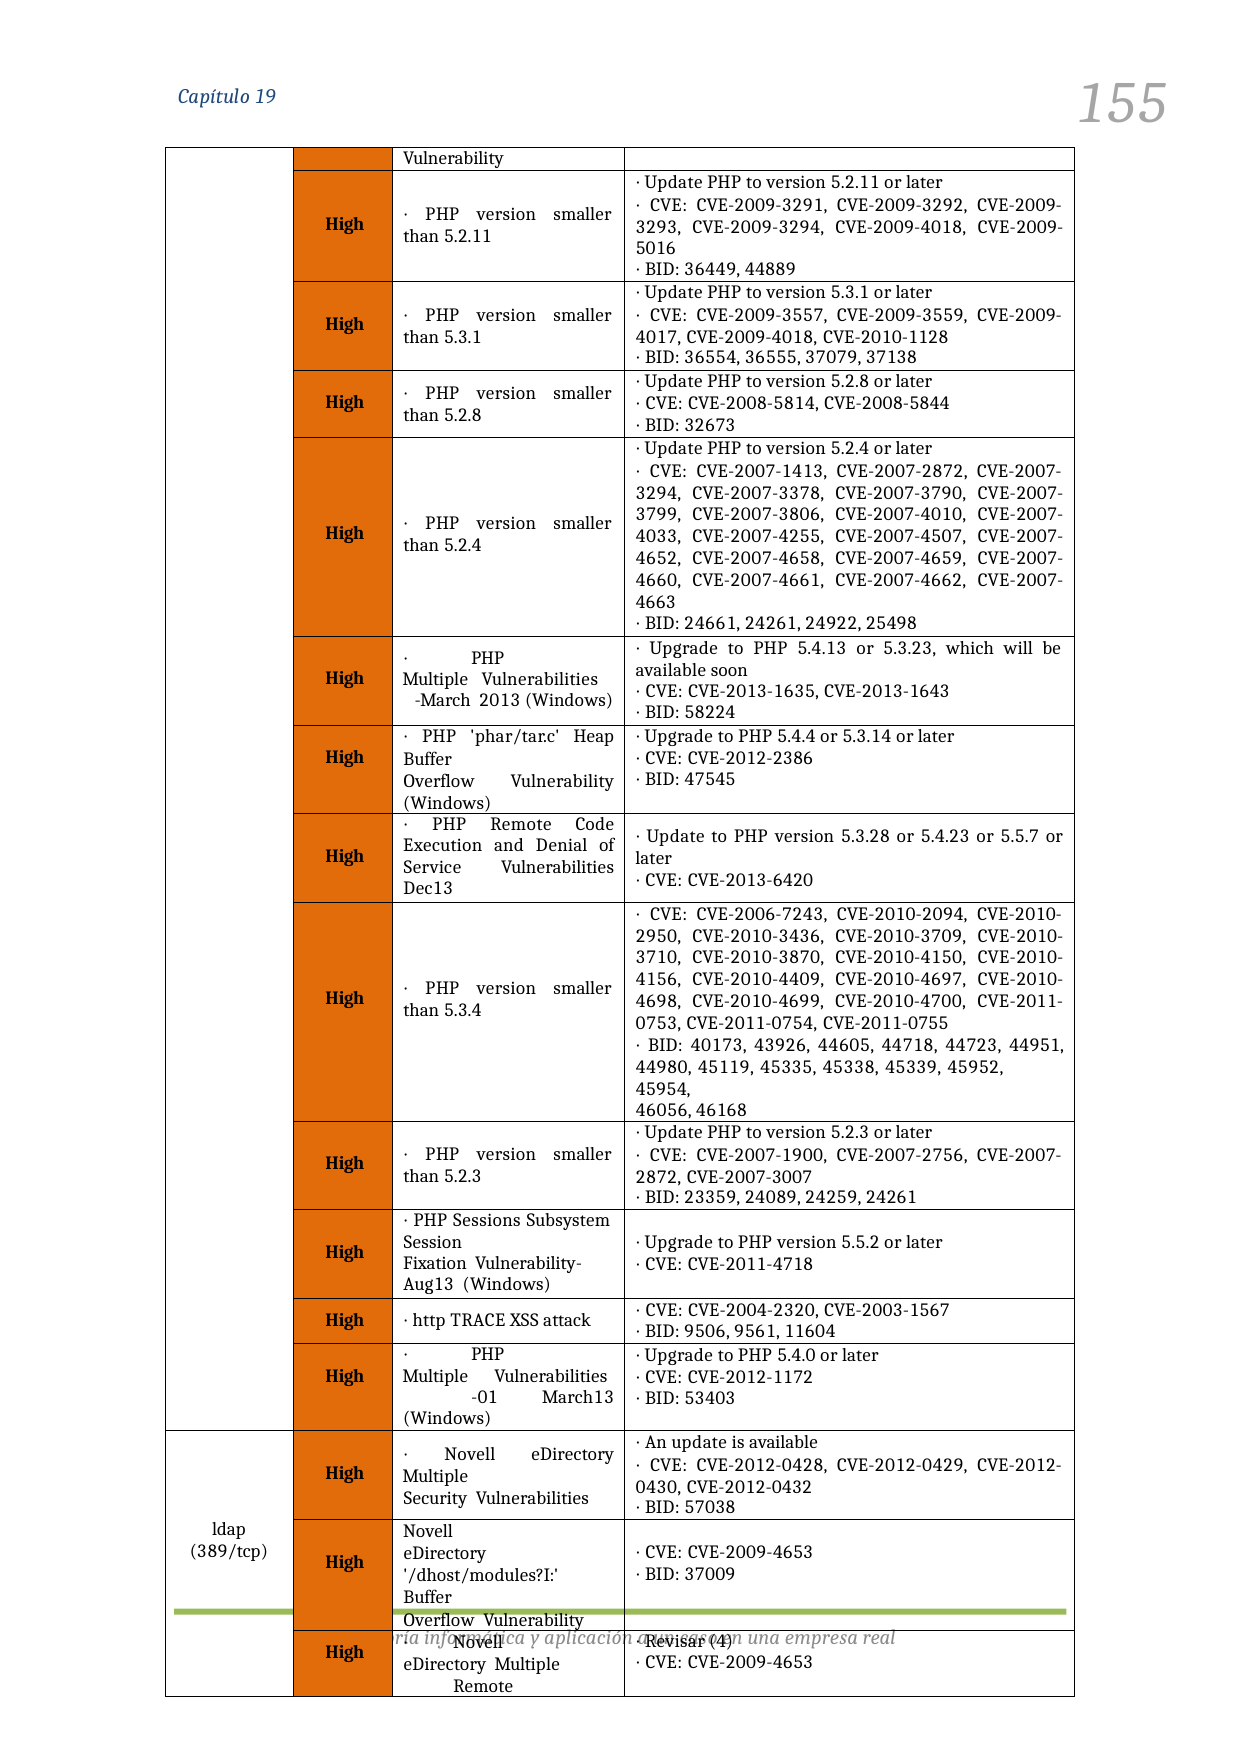

155
Capítulo 19
|  |  | Vulnerability |  |
| --- | --- | --- | --- |
|  | High | · PHP version smaller than 5.2.11 | · Update PHP to version 5.2.11 or later · CVE: CVE-2009-3291, CVE-2009-3292, CVE-2009- 3293, CVE-2009-3294, CVE-2009-4018, CVE-2009- 5016 · BID: 36449, 44889 |
|  | High | · PHP version smaller than 5.3.1 | · Update PHP to version 5.3.1 or later · CVE: CVE-2009-3557, CVE-2009-3559, CVE-2009- 4017, CVE-2009-4018, CVE-2010-1128 · BID: 36554, 36555, 37079, 37138 |
|  | High | · PHP version smaller than 5.2.8 | · Update PHP to version 5.2.8 or later · CVE: CVE-2008-5814, CVE-2008-5844 · BID: 32673 |
|  | High | · PHP version smaller than 5.2.4 | · Update PHP to version 5.2.4 or later · CVE: CVE-2007-1413, CVE-2007-2872, CVE-2007- 3294, CVE-2007-3378, CVE-2007-3790, CVE-2007- 3799, CVE-2007-3806, CVE-2007-4010, CVE-2007- 4033, CVE-2007-4255, CVE-2007-4507, CVE-2007- 4652, CVE-2007-4658, CVE-2007-4659, CVE-2007- 4660, CVE-2007-4661, CVE-2007-4662, CVE-2007- 4663 · BID: 24661, 24261, 24922, 25498 |
|  | High | · PHP Multiple Vulnerabilities -March 2013 (Windows) | · Upgrade to PHP 5.4.13 or 5.3.23, which will be available soon · CVE: CVE-2013-1635, CVE-2013-1643 · BID: 58224 |
|  | High | · PHP 'phar/tar.c' Heap Buffer Overflow Vulnerability (Windows) | · Upgrade to PHP 5.4.4 or 5.3.14 or later · CVE: CVE-2012-2386 · BID: 47545 |
|  | High | · PHP Remote Code Execution and Denial of Service Vulnerabilities Dec13 | · Update to PHP version 5.3.28 or 5.4.23 or 5.5.7 or later · CVE: CVE-2013-6420 |
|  | High | · PHP version smaller than 5.3.4 | · CVE: CVE-2006-7243, CVE-2010-2094, CVE-2010- 2950, CVE-2010-3436, CVE-2010-3709, CVE-2010- 3710, CVE-2010-3870, CVE-2010-4150, CVE-2010- 4156, CVE-2010-4409, CVE-2010-4697, CVE-2010- 4698, CVE-2010-4699, CVE-2010-4700, CVE-2011- 0753, CVE-2011-0754, CVE-2011-0755 · BID: 40173, 43926, 44605, 44718, 44723, 44951, 44980, 45119, 45335, 45338, 45339, 45952, 45954, 46056, 46168 |
|  | High | · PHP version smaller than 5.2.3 | · Update PHP to version 5.2.3 or later · CVE: CVE-2007-1900, CVE-2007-2756, CVE-2007- 2872, CVE-2007-3007 · BID: 23359, 24089, 24259, 24261 |
|  | High | · PHP Sessions Subsystem Session Fixation Vulnerability-Aug13 (Windows) | · Upgrade to PHP version 5.5.2 or later · CVE: CVE-2011-4718 |
|  | High | · http TRACE XSS attack | · CVE: CVE-2004-2320, CVE-2003-1567 · BID: 9506, 9561, 11604 |
|  | High | · PHP Multiple Vulnerabilities -01 March13 (Windows) | · Upgrade to PHP 5.4.0 or later · CVE: CVE-2012-1172 · BID: 53403 |
| ldap (389/tcp) | High | · Novell eDirectory Multiple Security Vulnerabilities | · An update is available · CVE: CVE-2012-0428, CVE-2012-0429, CVE-2012- 0430, CVE-2012-0432 · BID: 57038 |
|  | High | Novell eDirectory '/dhost/modules?I:' Buffer Overflow Vulnerability | · CVE: CVE-2009-4653 · BID: 37009 |
|  | High | · Novell eDirectory Multiple Remote | · Revisar (4) · CVE: CVE-2009-4653 |

Auditoría informática y aplicación a un caso en una empresa real